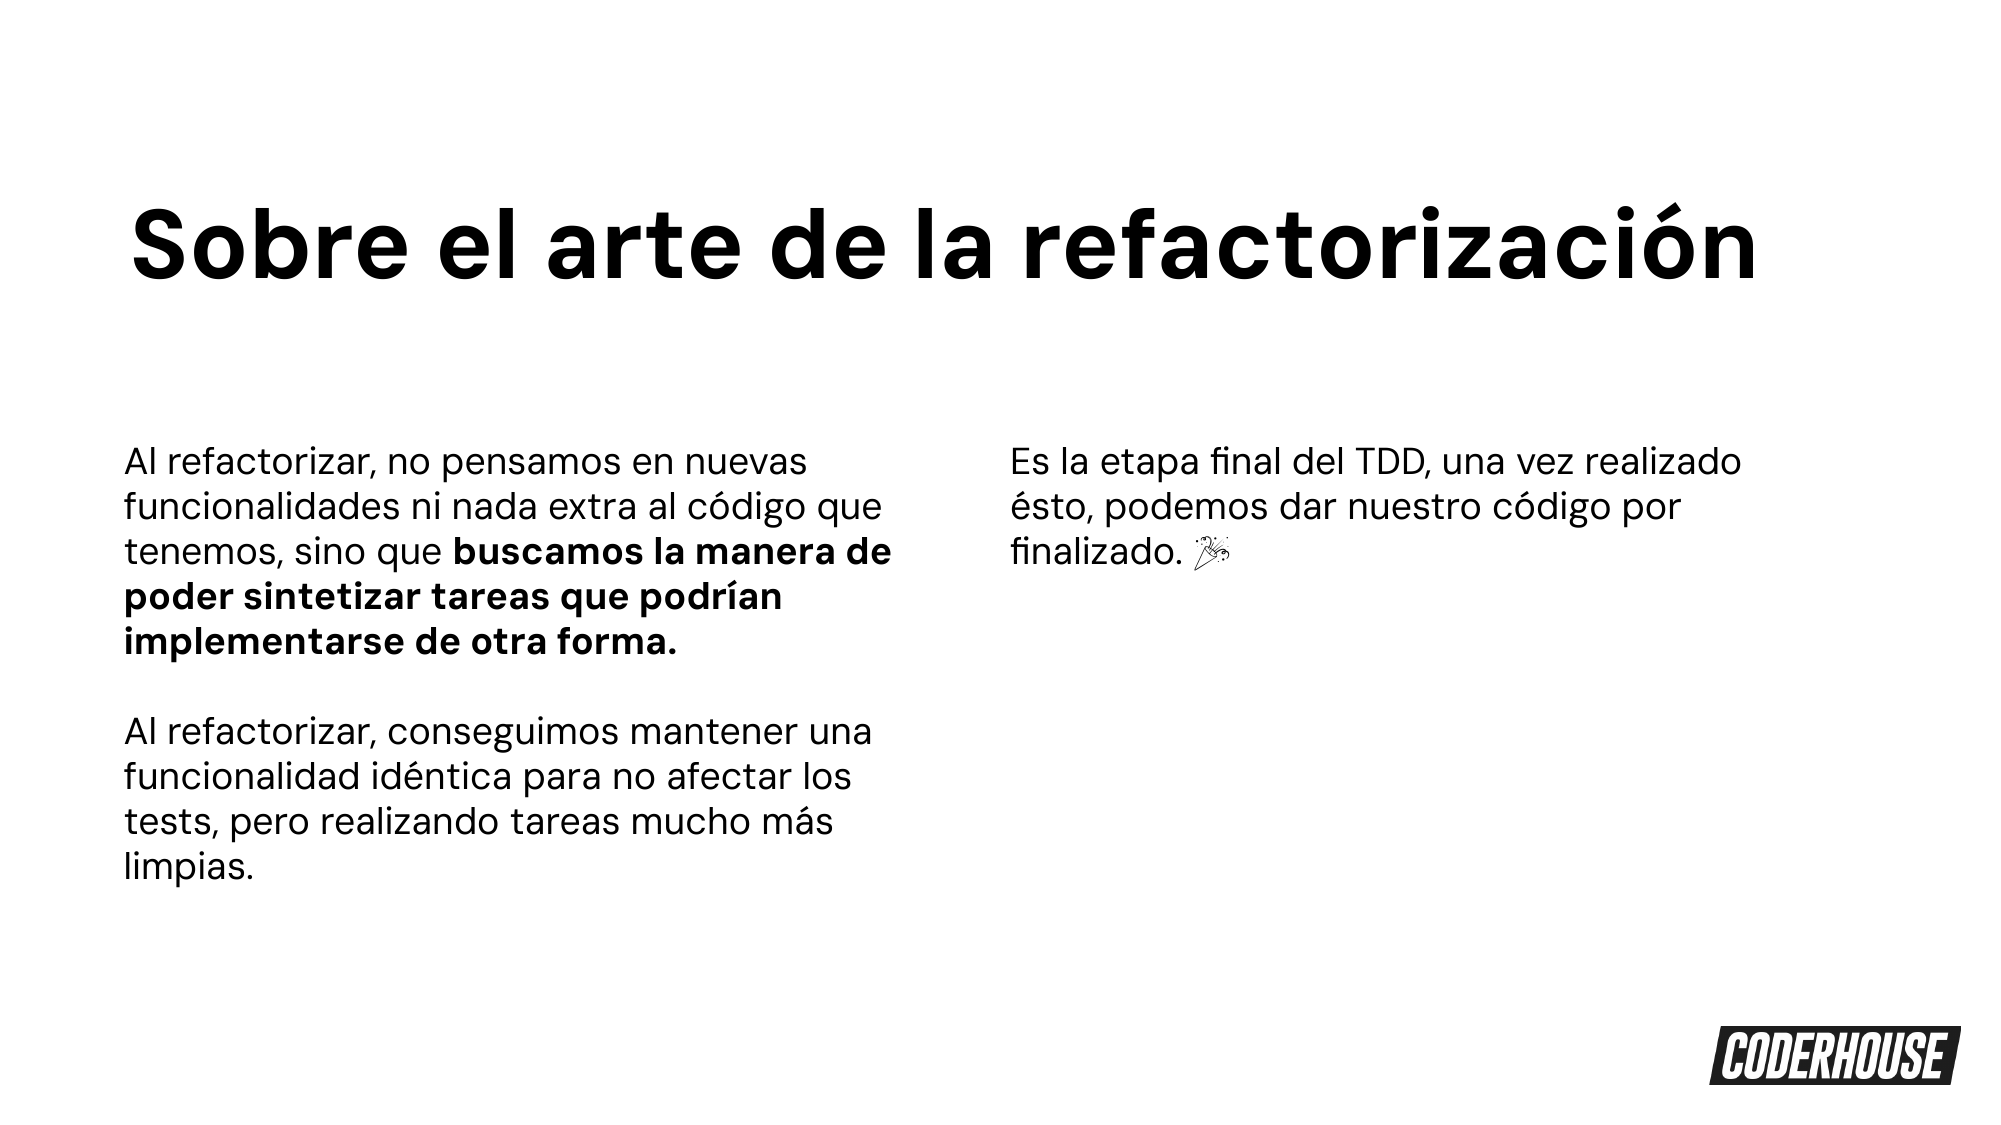

Sobre el arte de la refactorización

Al refactorizar, no pensamos en nuevas funcionalidades ni nada extra al código que tenemos, sino que buscamos la manera de poder sintetizar tareas que podrían implementarse de otra forma.

Al refactorizar, conseguimos mantener una funcionalidad idéntica para no afectar los tests, pero realizando tareas mucho más limpias.

Es la etapa final del TDD, una vez realizado ésto, podemos dar nuestro código por finalizado. 🎉